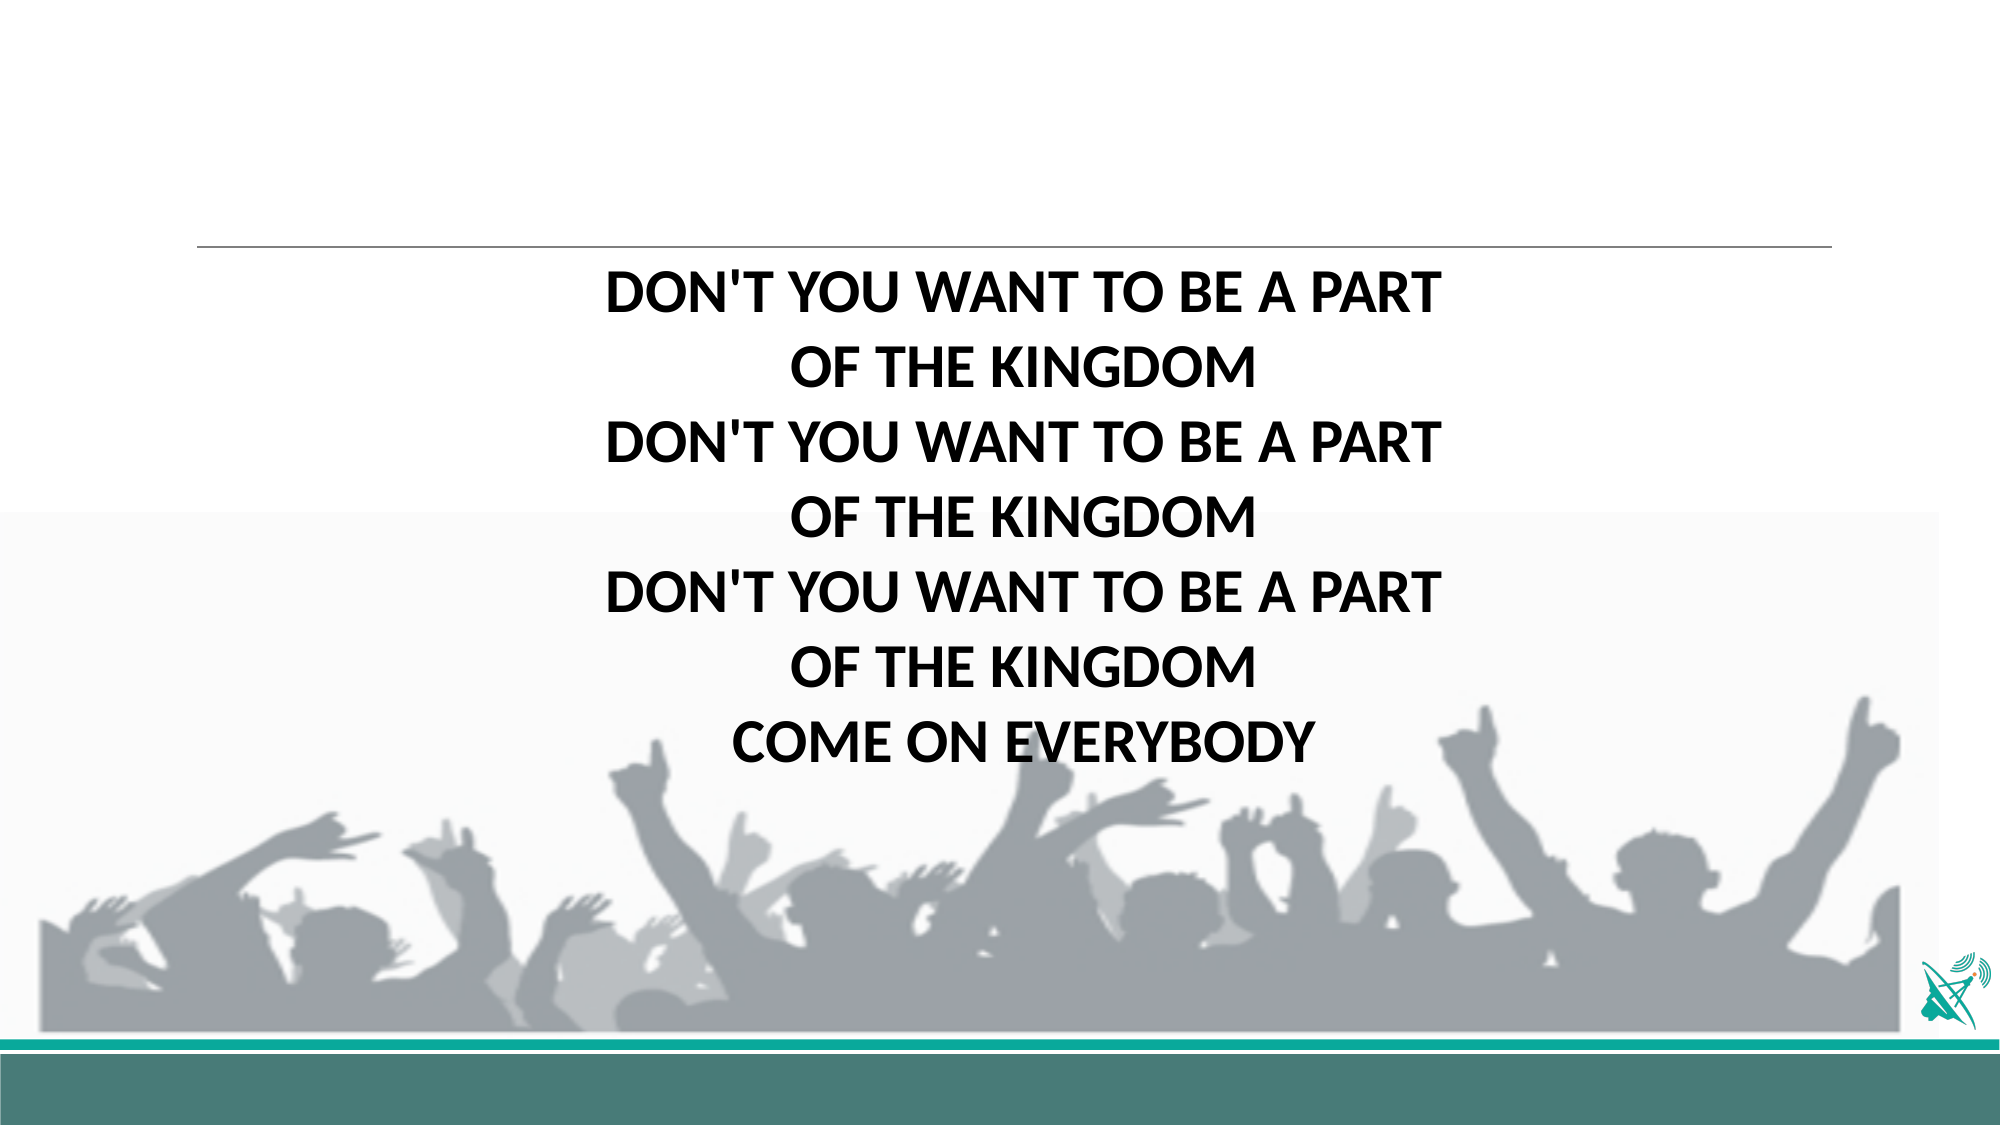

DON'T YOU WANT TO BE A PART
OF THE KINGDOM
DON'T YOU WANT TO BE A PART
OF THE KINGDOM
DON'T YOU WANT TO BE A PART
OF THE KINGDOM
COME ON EVERYBODY